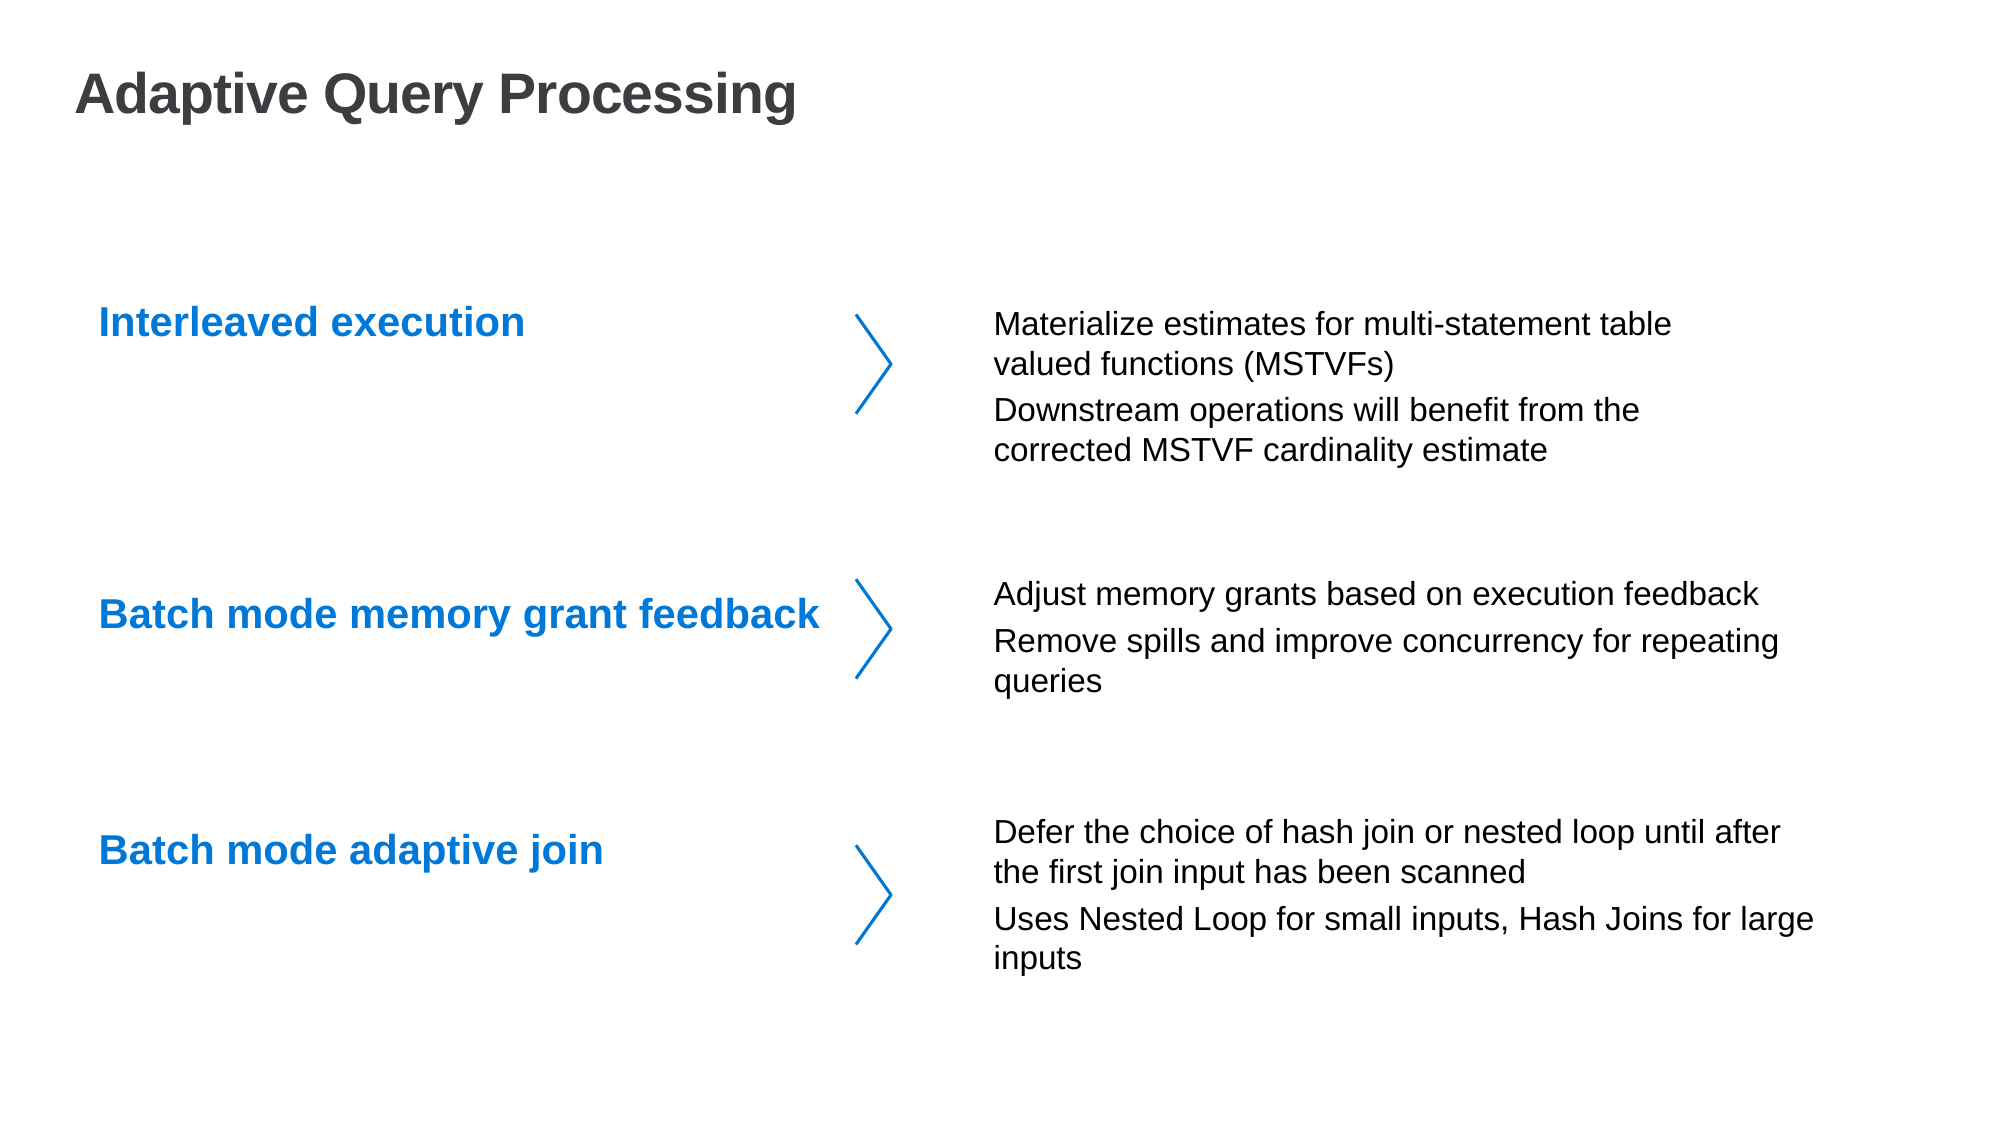

# Adaptive Query Processing
Interleaved execution
Materialize estimates for multi-statement table valued functions (MSTVFs)
Downstream operations will benefit from the corrected MSTVF cardinality estimate

Adjust memory grants based on execution feedback
Remove spills and improve concurrency for repeating queries
Batch mode memory grant feedback

Batch mode adaptive join
Defer the choice of hash join or nested loop until after
the first join input has been scanned
Uses Nested Loop for small inputs, Hash Joins for large inputs